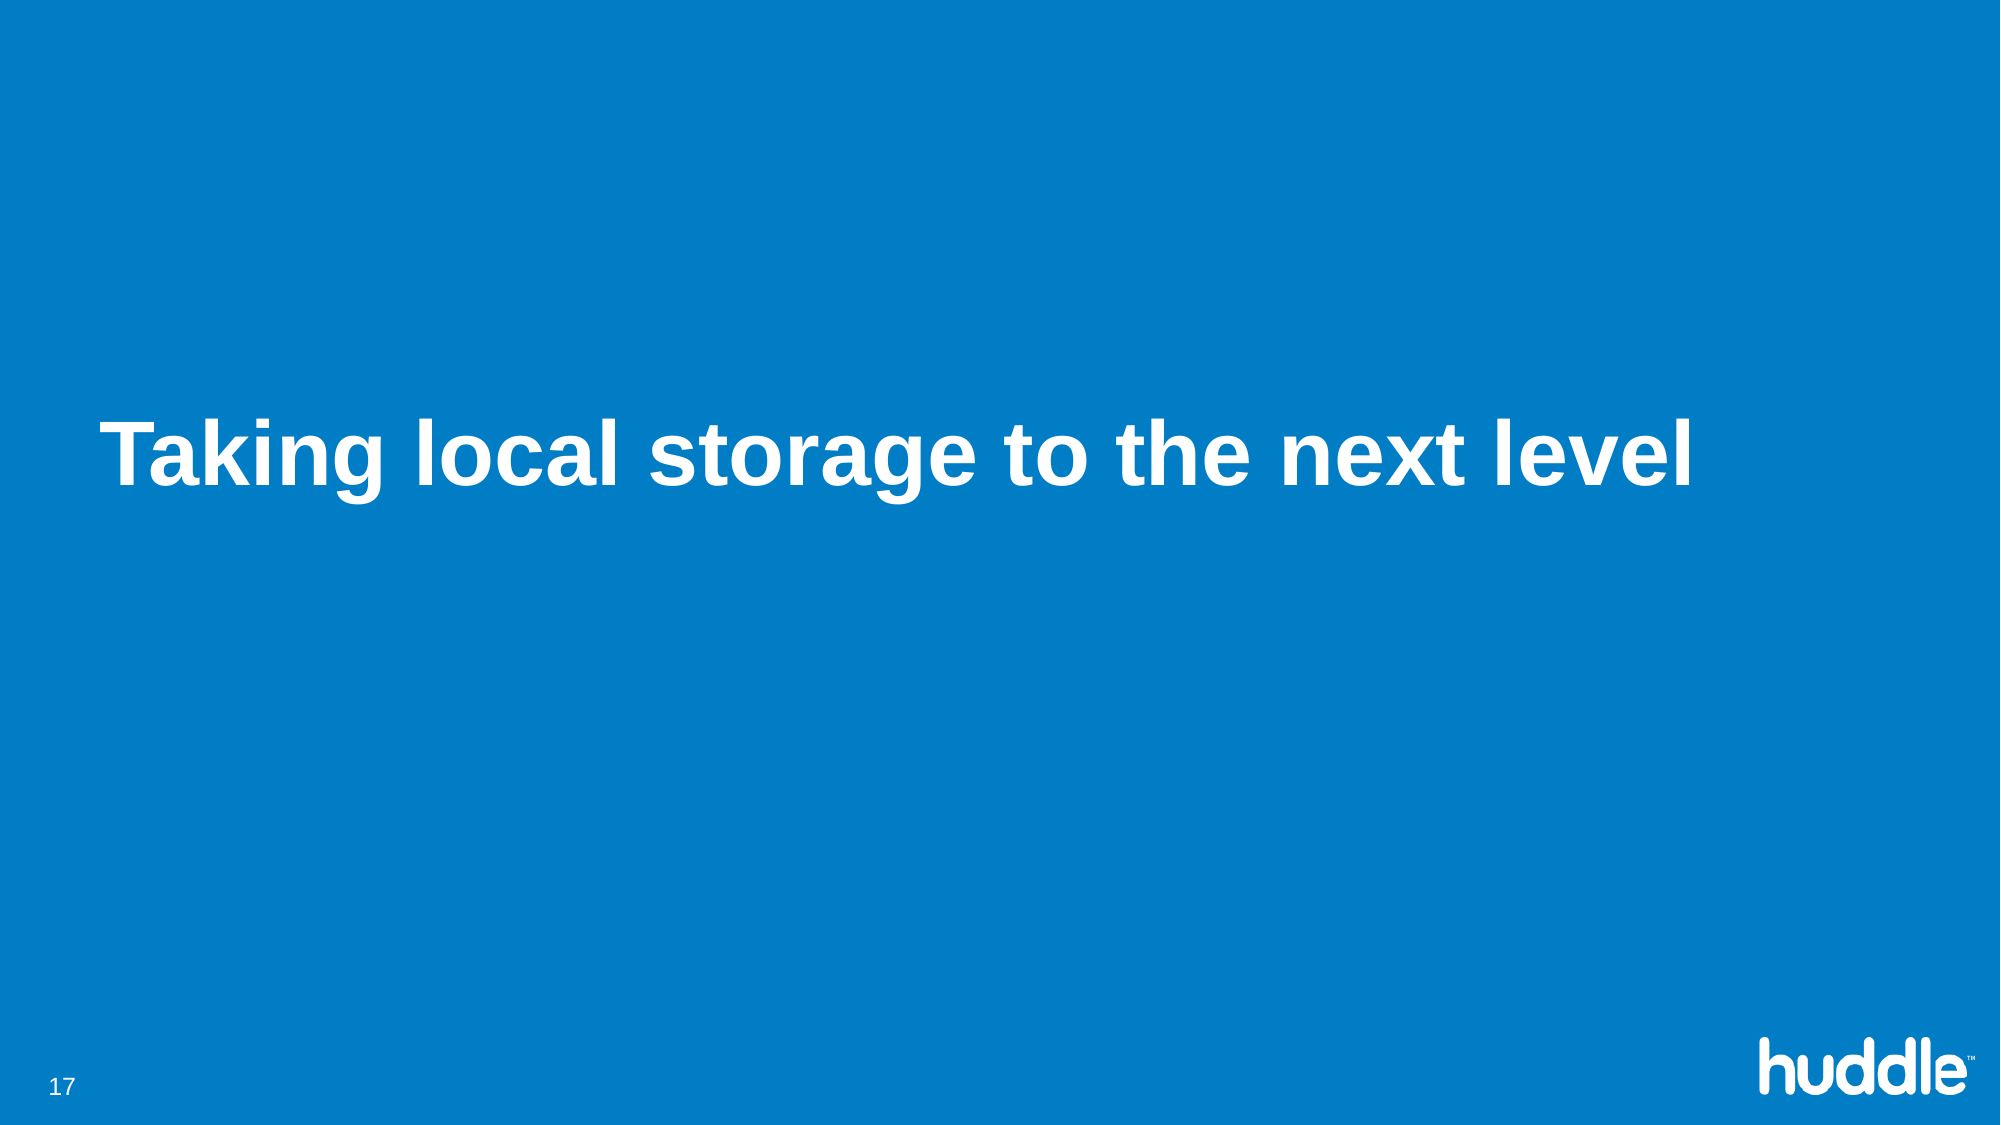

Taking local storage to the next level